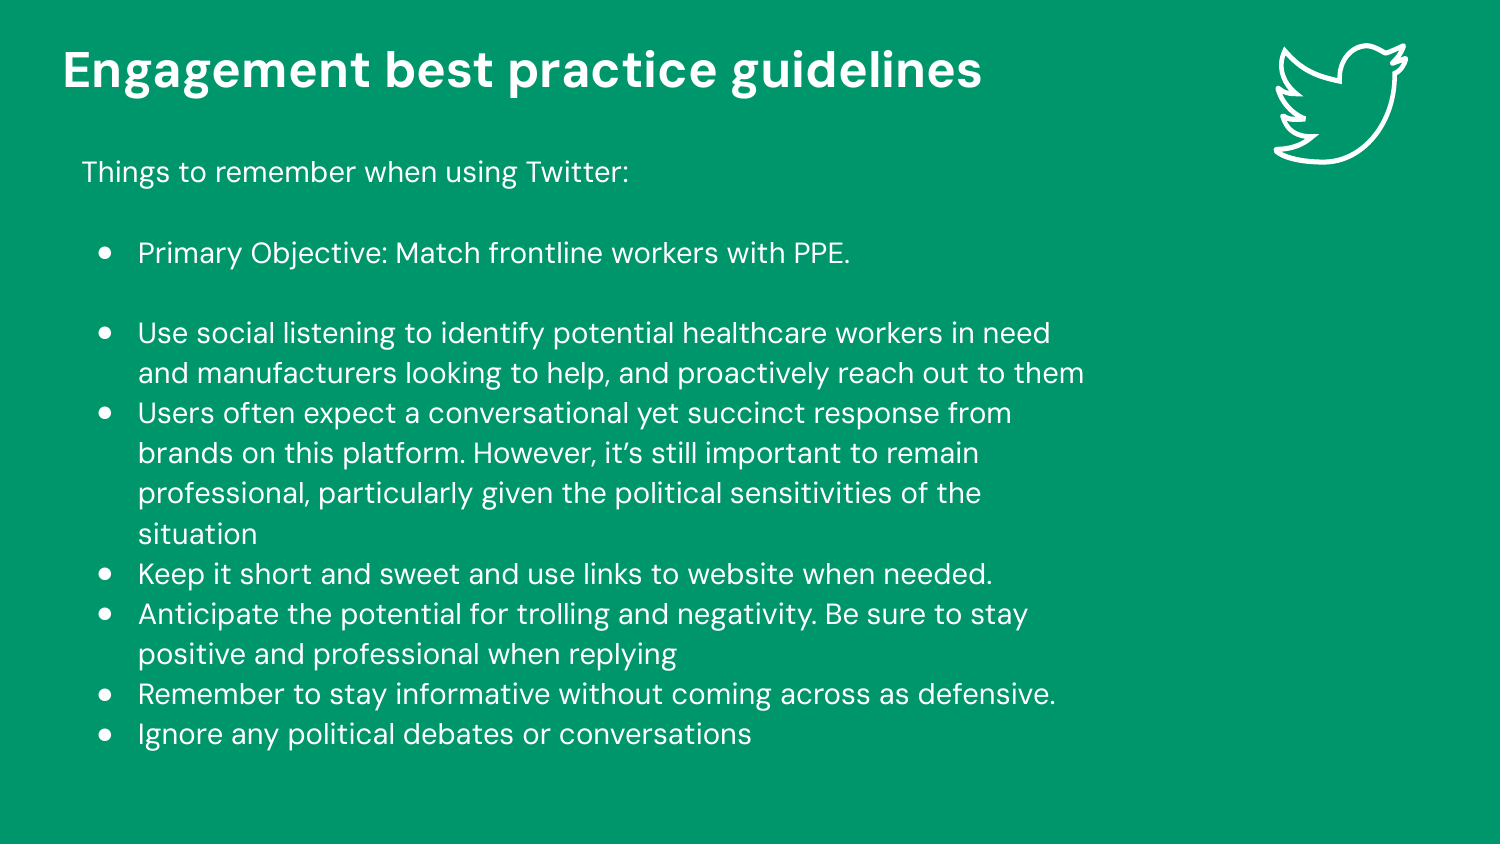

# Engagement best practice guidelines

Things to remember when using Twitter:

Primary Objective: Match frontline workers with PPE.

Use social listening to identify potential healthcare workers in need and manufacturers looking to help, and proactively reach out to them
Users often expect a conversational yet succinct response from brands on this platform. However, it’s still important to remain professional, particularly given the political sensitivities of the situation
Keep it short and sweet and use links to website when needed.
Anticipate the potential for trolling and negativity. Be sure to stay positive and professional when replying
Remember to stay informative without coming across as defensive.
Ignore any political debates or conversations